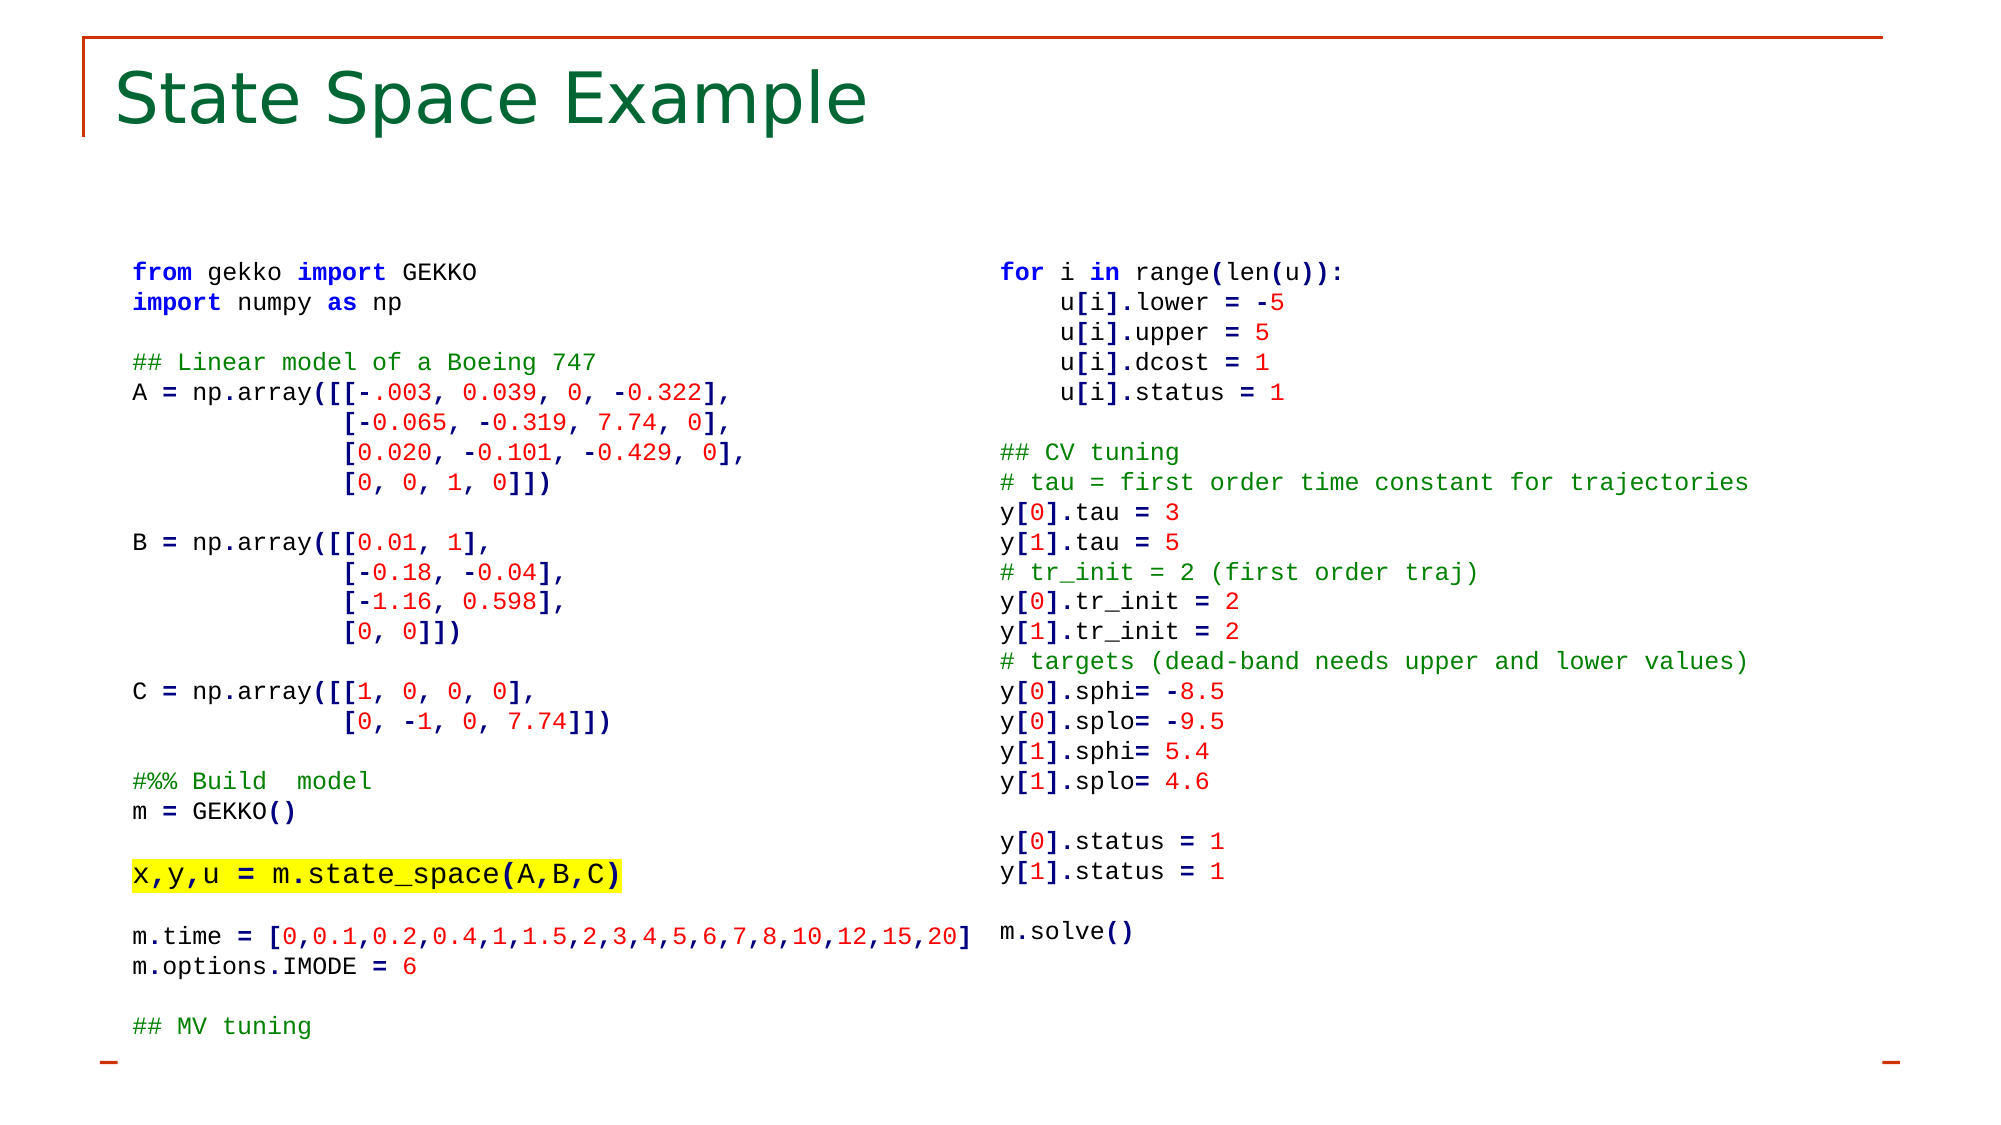

# State Space Example

from gekko import GEKKO
import numpy as np

## Linear model of a Boeing 747
A = np.array([[-.003, 0.039, 0, -0.322],
              [-0.065, -0.319, 7.74, 0],
              [0.020, -0.101, -0.429, 0],
              [0, 0, 1, 0]])

B = np.array([[0.01, 1],
              [-0.18, -0.04],
              [-1.16, 0.598],
              [0, 0]])

C = np.array([[1, 0, 0, 0],
              [0, -1, 0, 7.74]])

#%% Build  model
m = GEKKO()

x,y,u = m.state_space(A,B,C)

m.time = [0,0.1,0.2,0.4,1,1.5,2,3,4,5,6,7,8,10,12,15,20] m.options.IMODE = 6

## MV tuning
for i in range(len(u)):
    u[i].lower = -5
    u[i].upper = 5
    u[i].dcost = 1
    u[i].status = 1

## CV tuning
# tau = first order time constant for trajectories
y[0].tau = 3
y[1].tau = 5
# tr_init = 2 (first order traj)
y[0].tr_init = 2
y[1].tr_init = 2
# targets (dead-band needs upper and lower values)
y[0].sphi= -8.5
y[0].splo= -9.5
y[1].sphi= 5.4
y[1].splo= 4.6

y[0].status = 1
y[1].status = 1

m.solve()